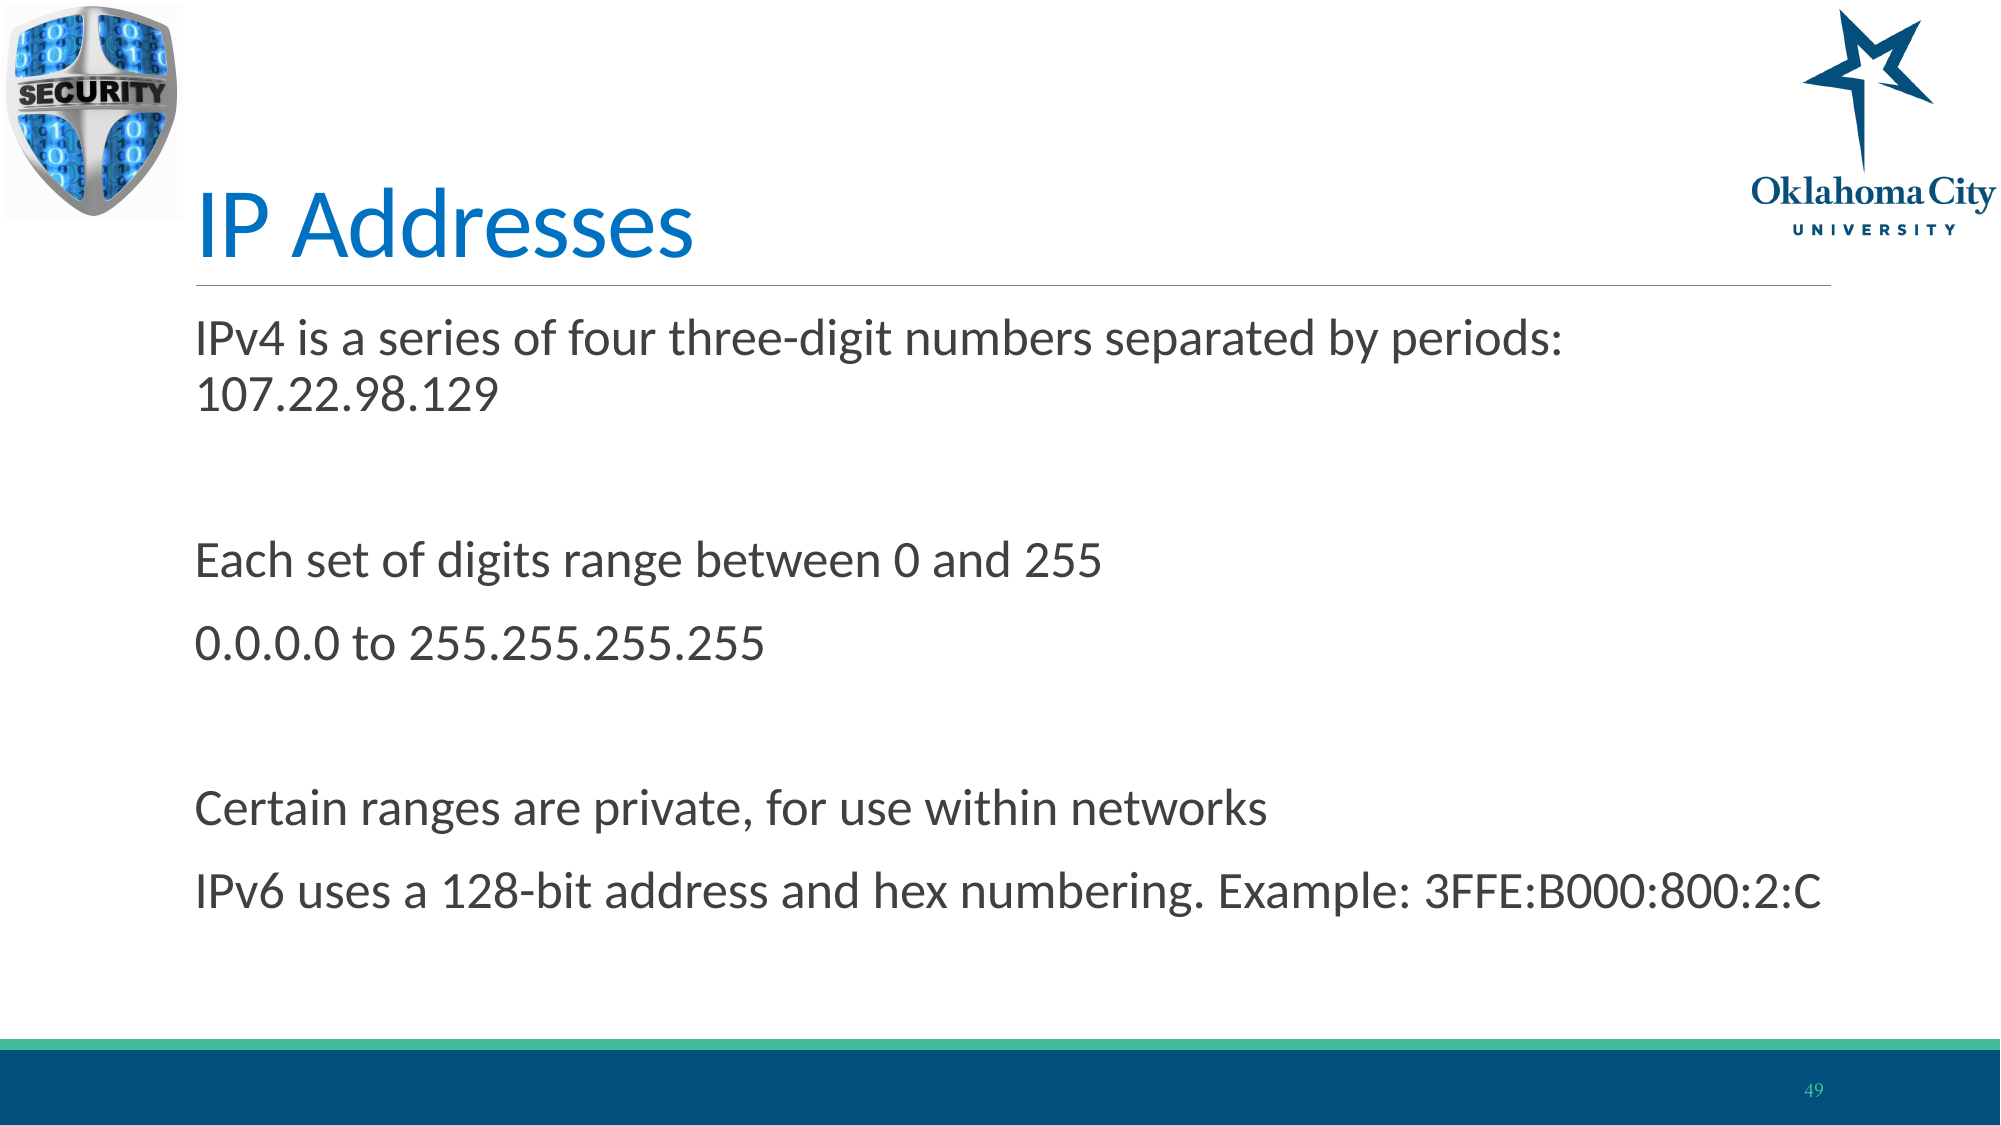

# IP Addresses
IPv4 is a series of four three-digit numbers separated by periods: 107.22.98.129

Each set of digits range between 0 and 255
0.0.0.0 to 255.255.255.255

Certain ranges are private, for use within networks
IPv6 uses a 128-bit address and hex numbering. Example: 3FFE:B000:800:2:C
49